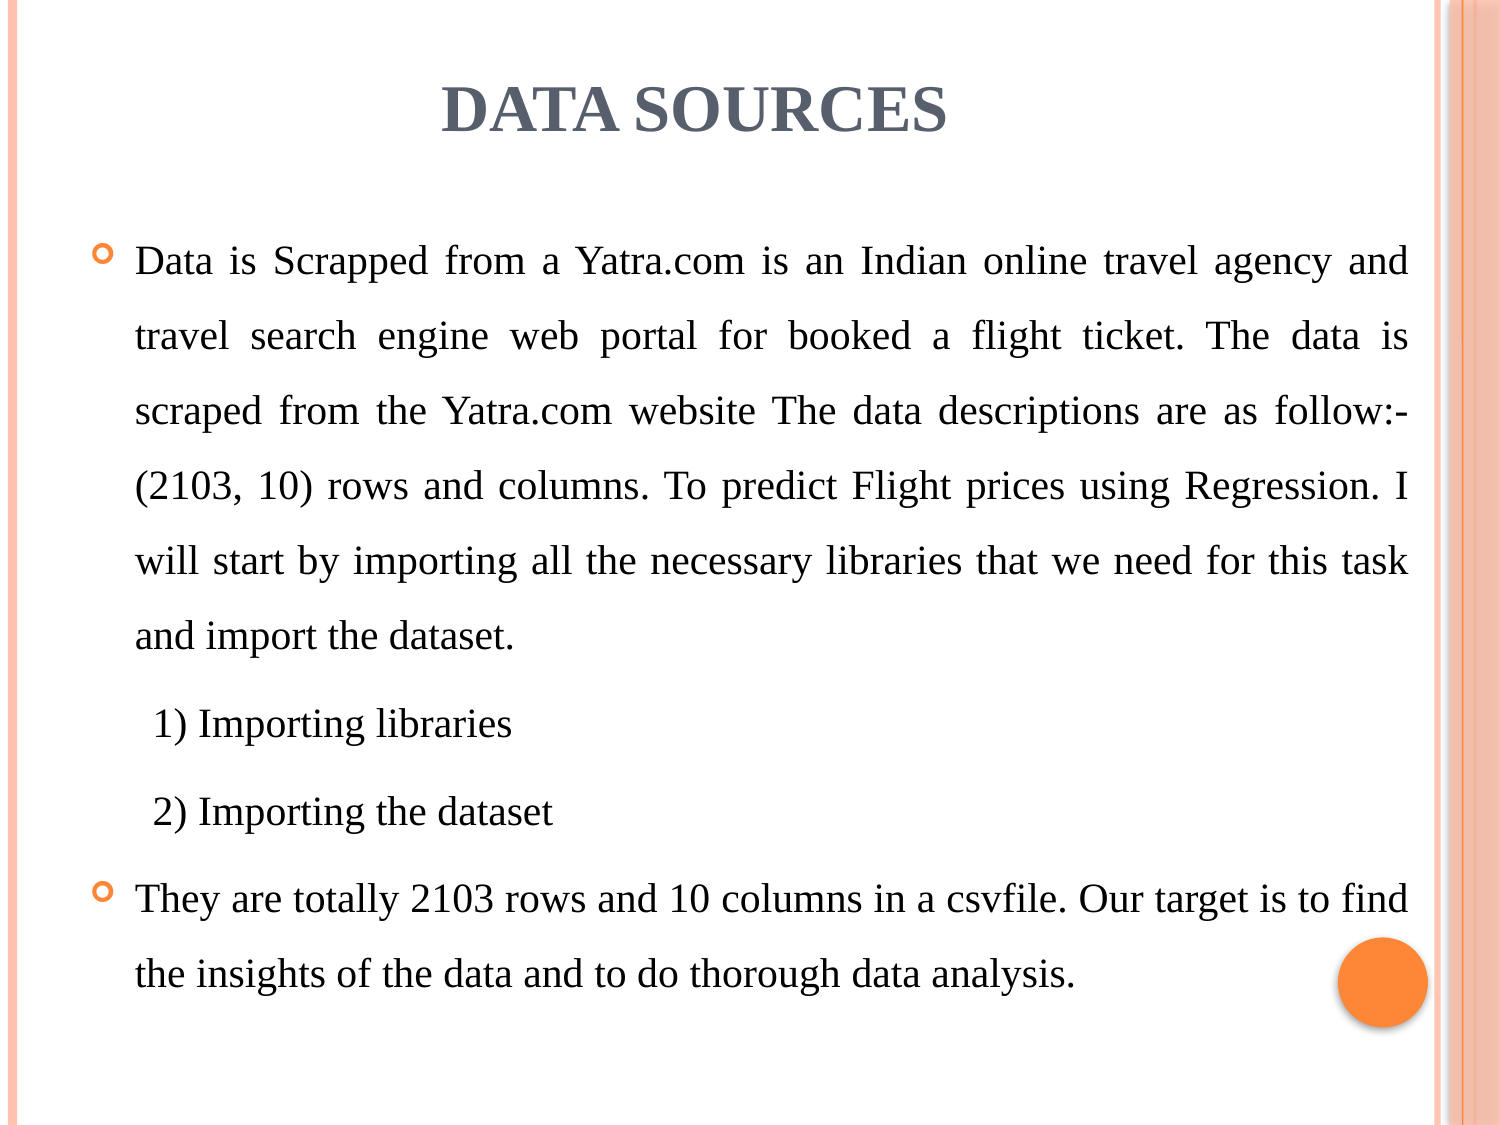

# Data Sources
Data is Scrapped from a Yatra.com is an Indian online travel agency and travel search engine web portal for booked a flight ticket. The data is scraped from the Yatra.com website The data descriptions are as follow:- (2103, 10) rows and columns. To predict Flight prices using Regression. I will start by importing all the necessary libraries that we need for this task and import the dataset.
      1) Importing libraries
      2) Importing the dataset
They are totally 2103 rows and 10 columns in a csvfile. Our target is to find the insights of the data and to do thorough data analysis.